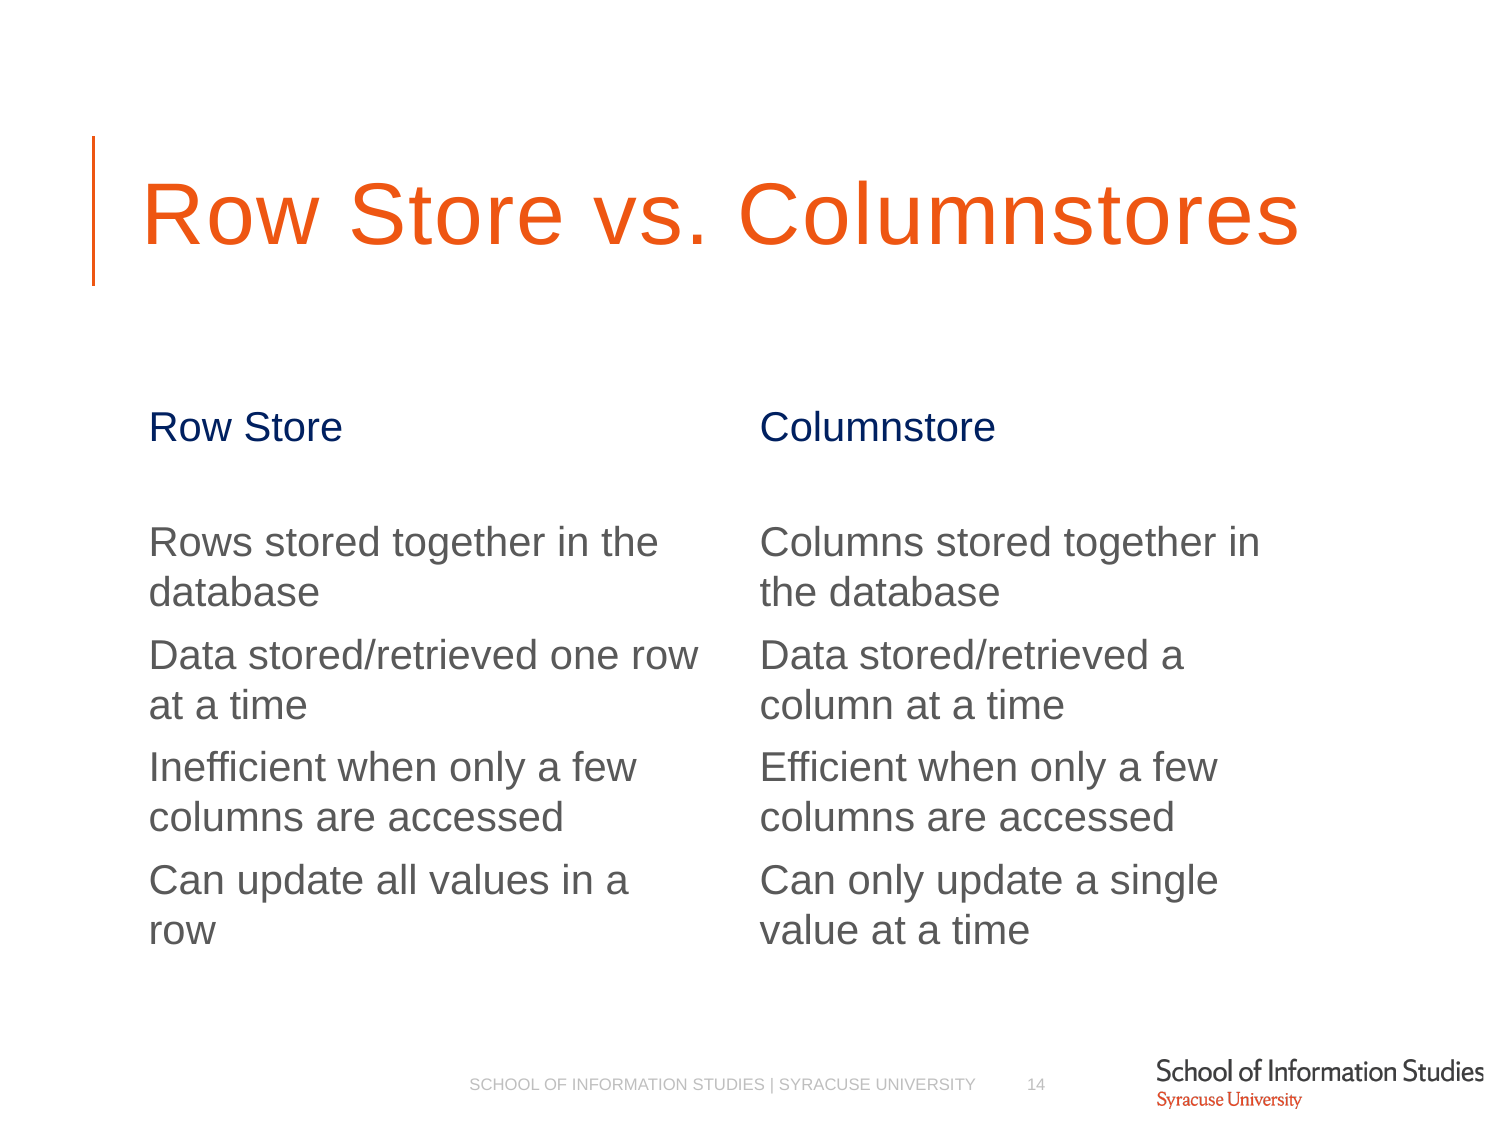

# Row Store vs. Columnstores
Row Store
Columnstore
Rows stored together in the database
Data stored/retrieved one row at a time
Inefficient when only a few columns are accessed
Can update all values in a row
Columns stored together in the database
Data stored/retrieved a column at a time
Efficient when only a few columns are accessed
Can only update a single value at a time
School of Information Studies | Syracuse University
14